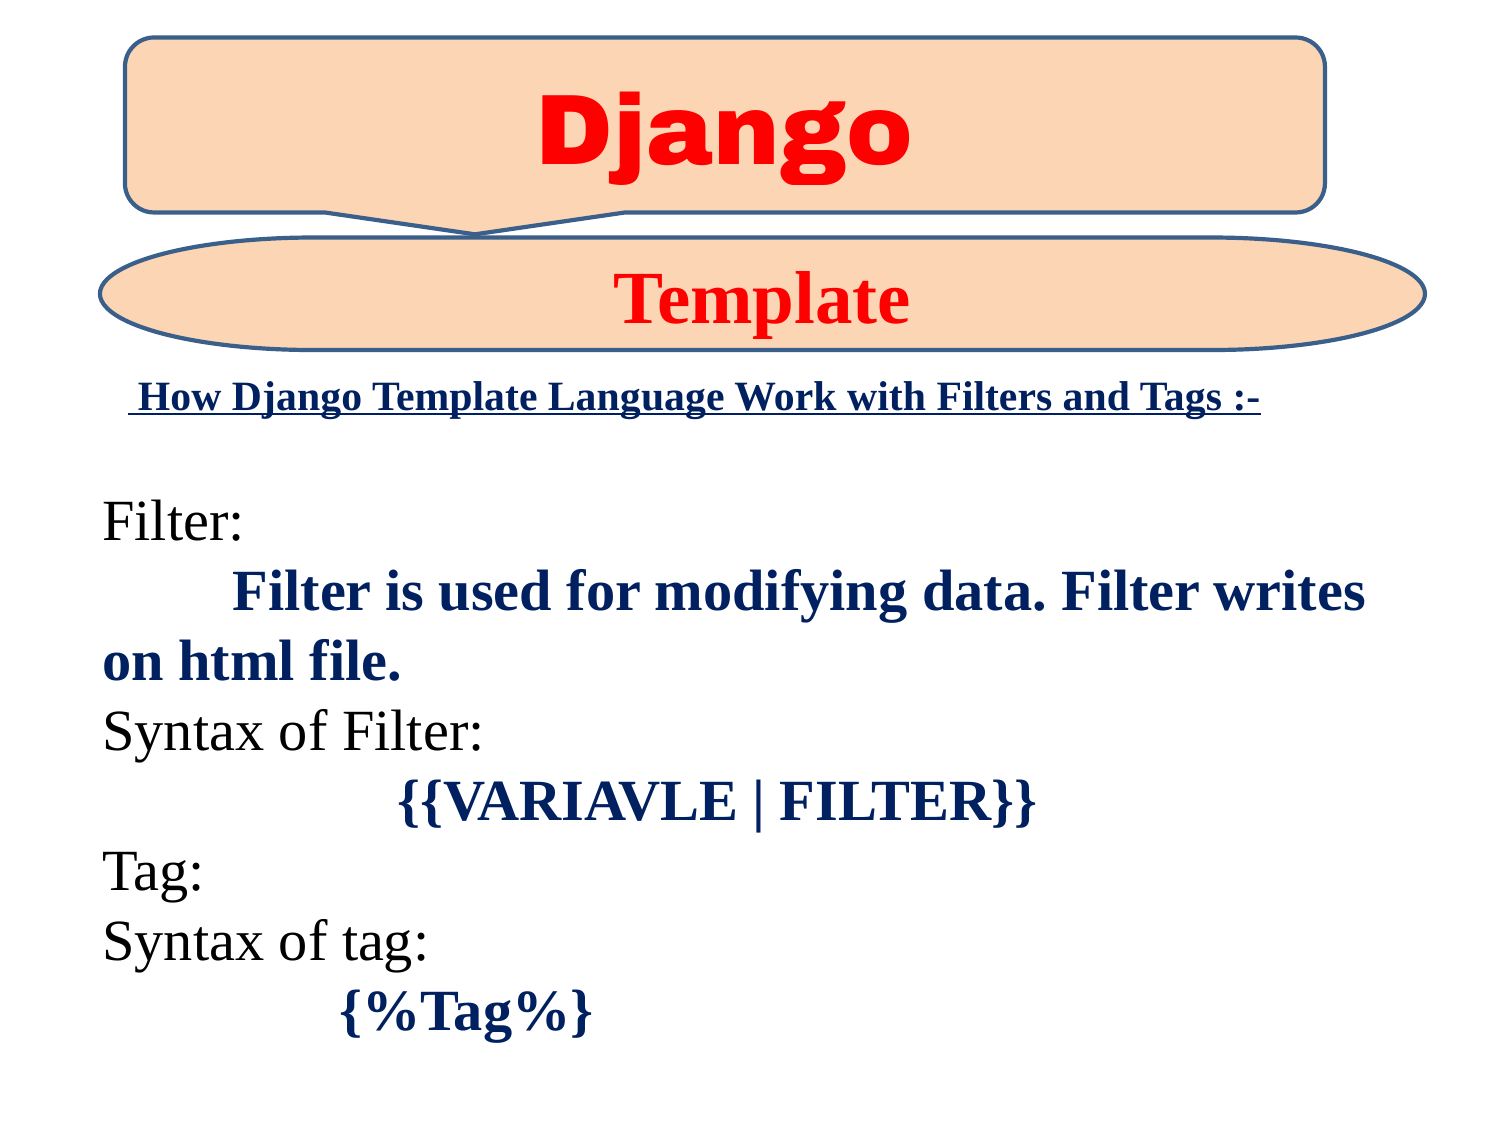

Django
Template
# How Django Template Language Work with Filters and Tags :-

Filter:
         Filter is used for modifying data. Filter writes on html file.
Syntax of Filter:
	          {{VARIAVLE | FILTER}}
Tag:
Syntax of tag:
	      {%Tag%}